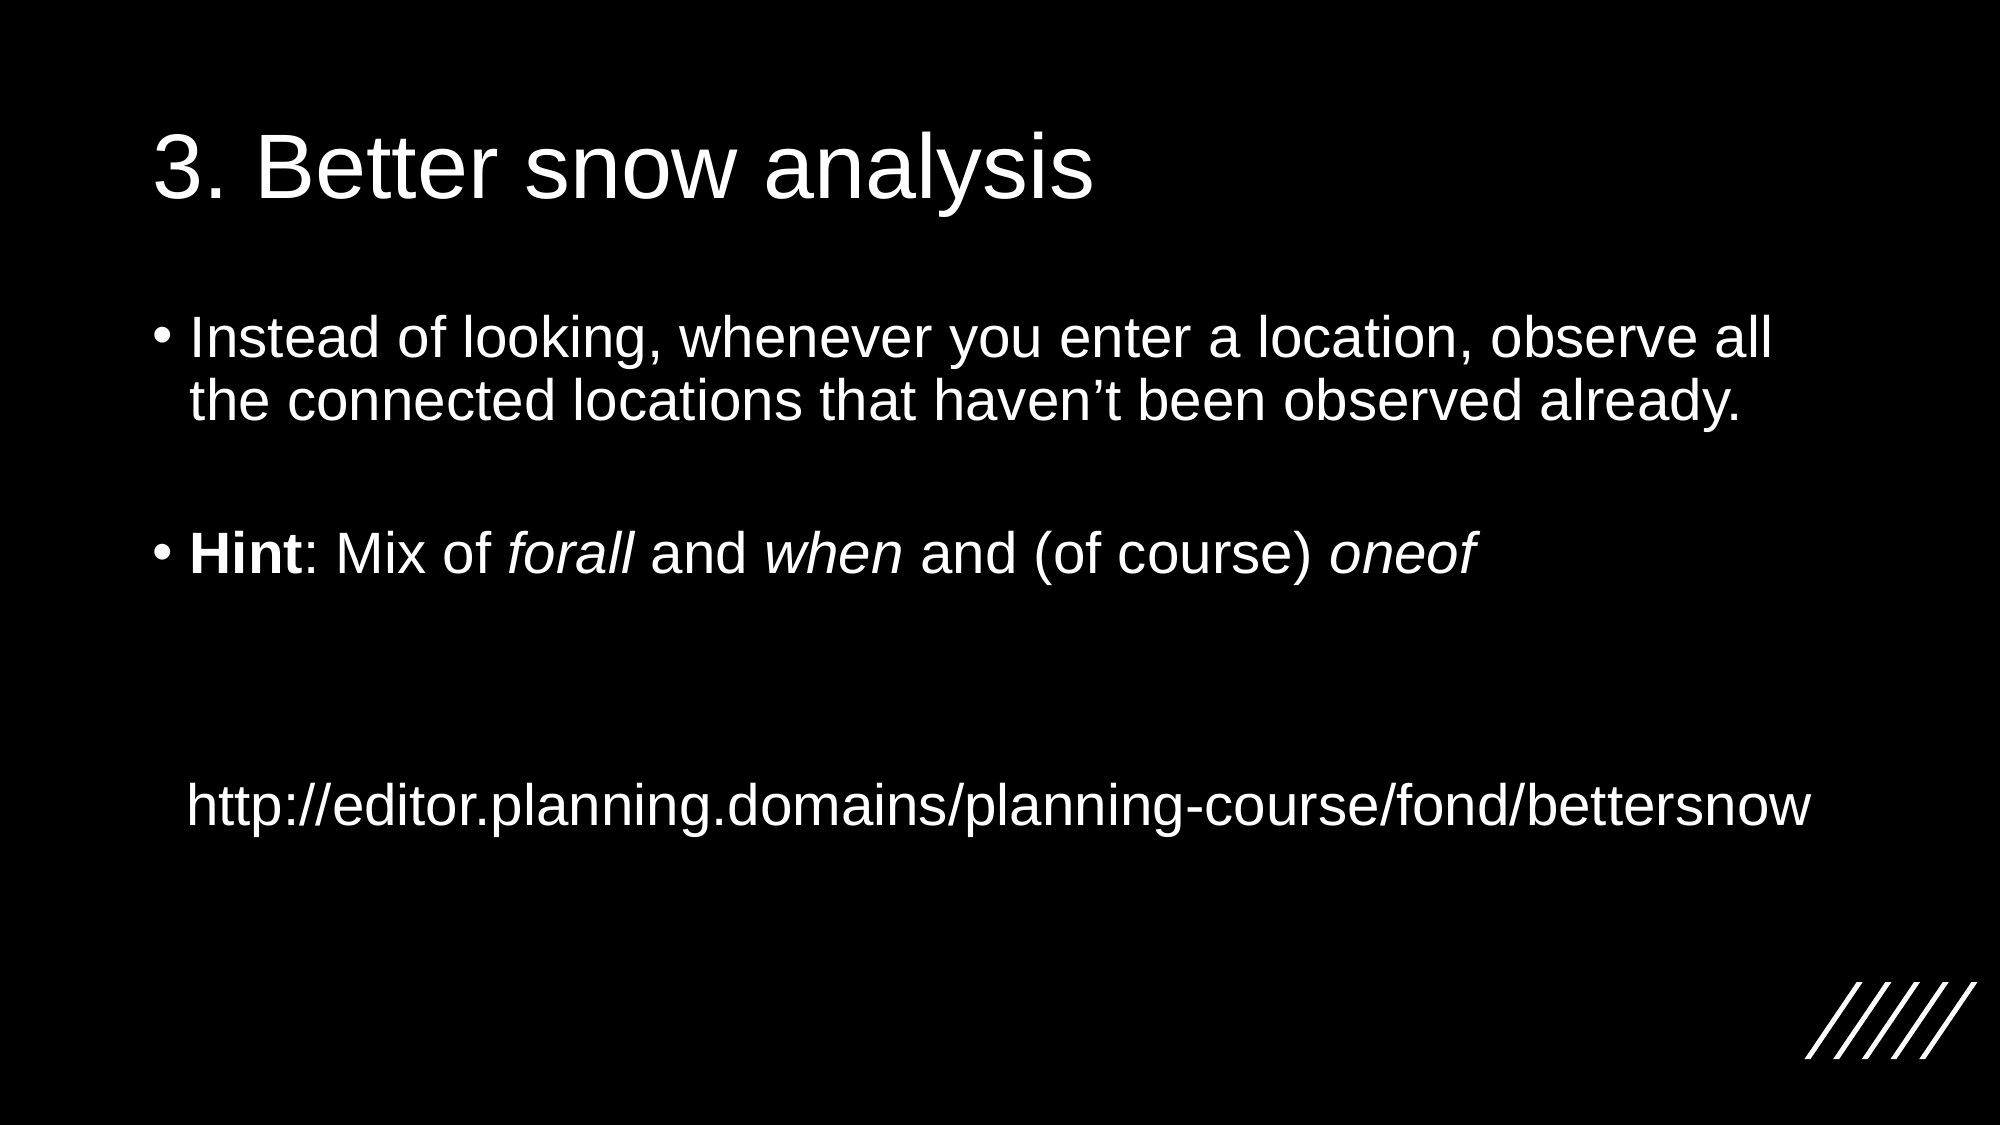

# 3. Better snow analysis
Instead of looking, whenever you enter a location, observe all the connected locations that haven’t been observed already.
Hint: Mix of forall and when and (of course) oneof

http://editor.planning.domains/planning-course/fond/bettersnow